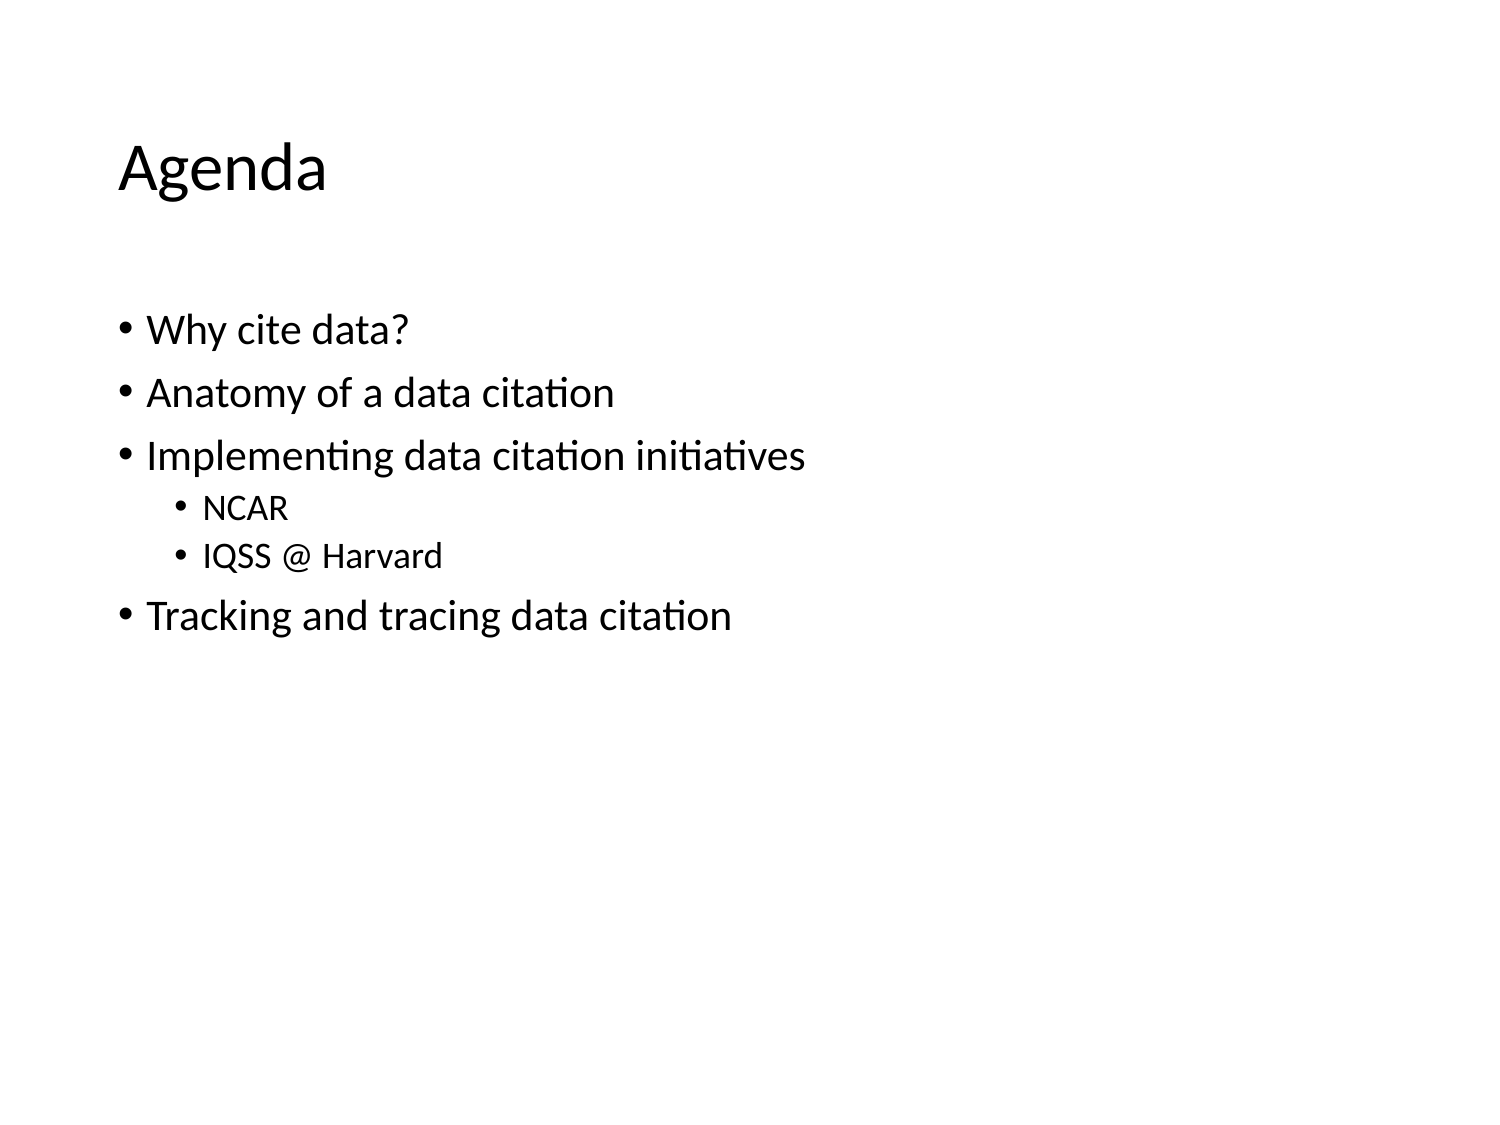

# Agenda
Why cite data?
Anatomy of a data citation
Implementing data citation initiatives
NCAR
IQSS @ Harvard
Tracking and tracing data citation